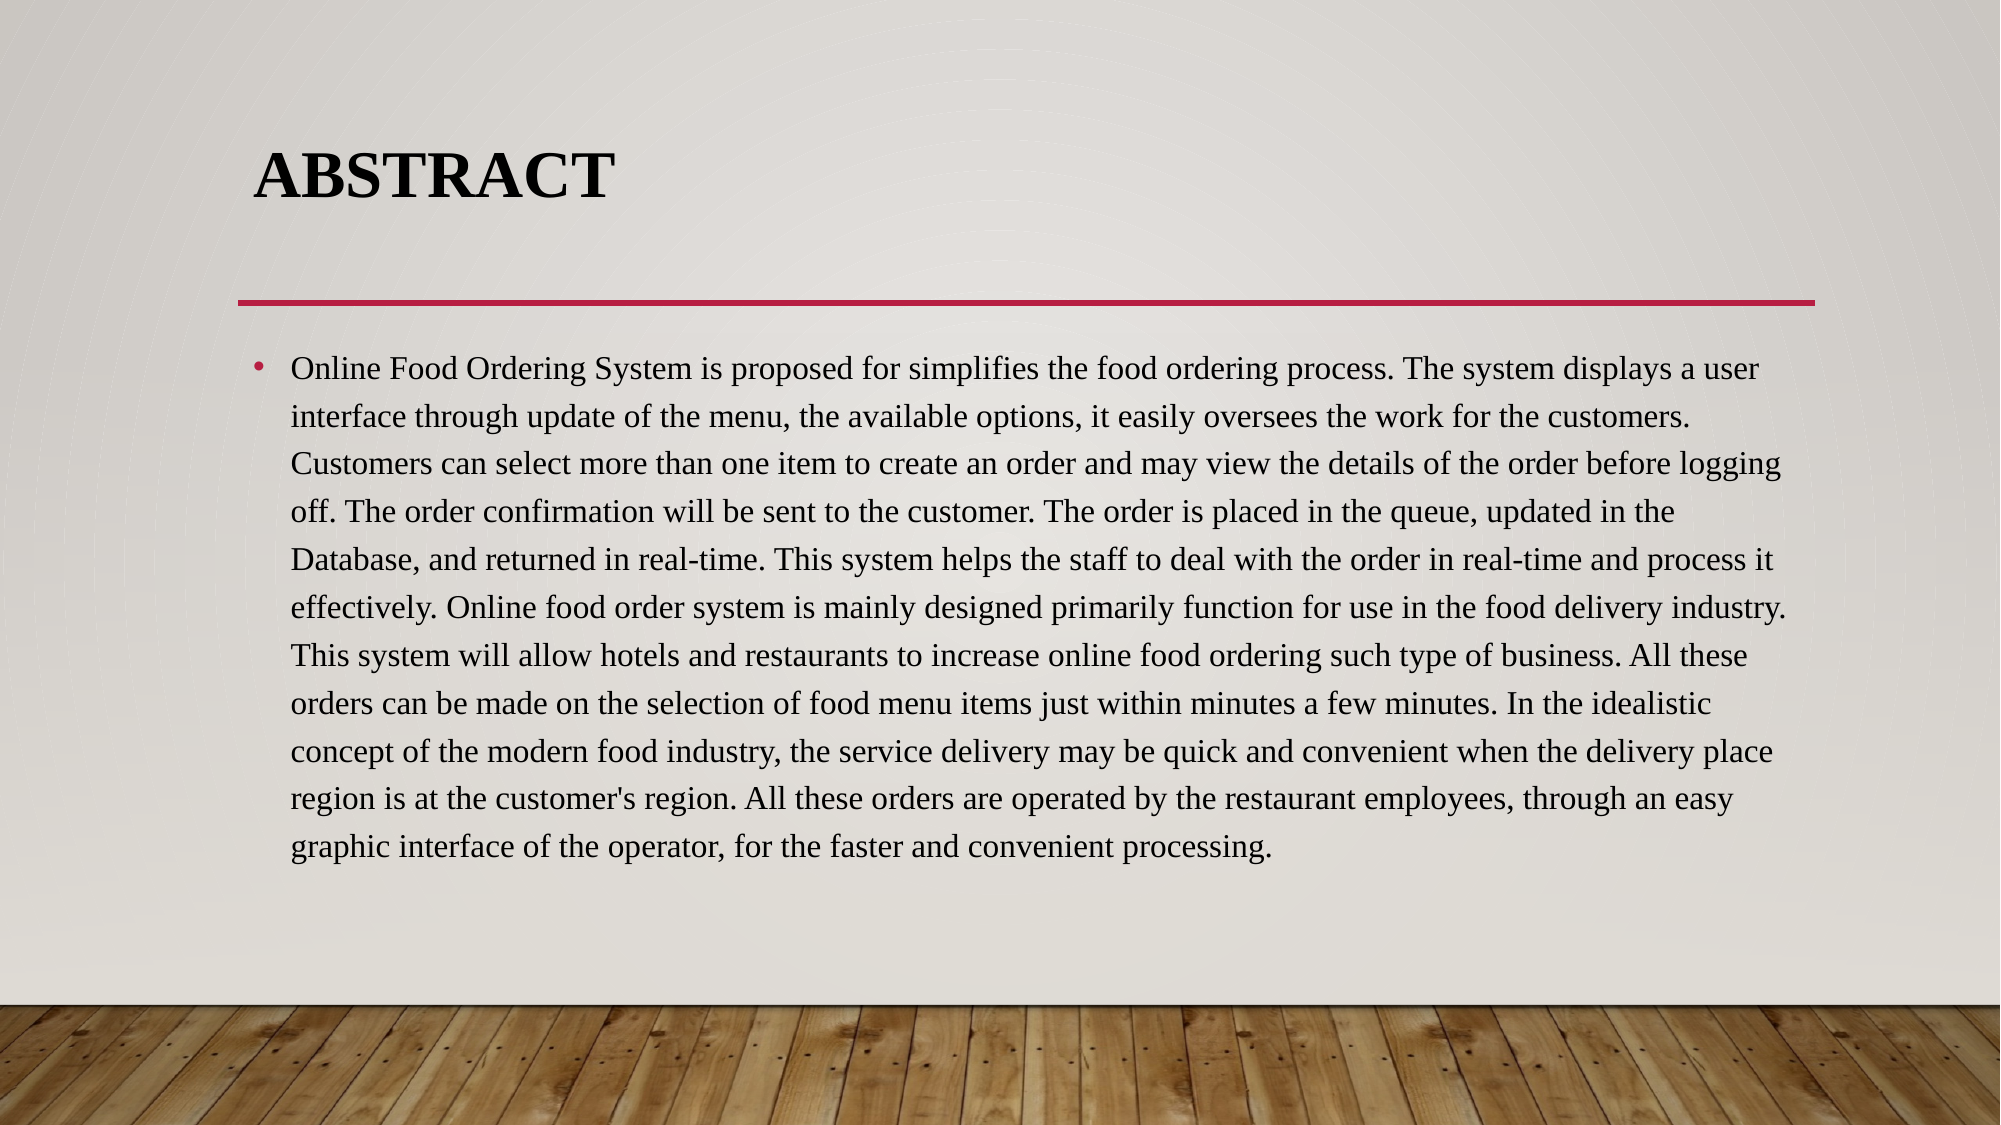

# abstract
Online Food Ordering System is proposed for simplifies the food ordering process. The system displays a user interface through update of the menu, the available options, it easily oversees the work for the customers. Customers can select more than one item to create an order and may view the details of the order before logging off. The order confirmation will be sent to the customer. The order is placed in the queue, updated in the Database, and returned in real-time. This system helps the staff to deal with the order in real-time and process it effectively. Online food order system is mainly designed primarily function for use in the food delivery industry. This system will allow hotels and restaurants to increase online food ordering such type of business. All these orders can be made on the selection of food menu items just within minutes a few minutes. In the idealistic concept of the modern food industry, the service delivery may be quick and convenient when the delivery place region is at the customer's region. All these orders are operated by the restaurant employees, through an easy graphic interface of the operator, for the faster and convenient processing.